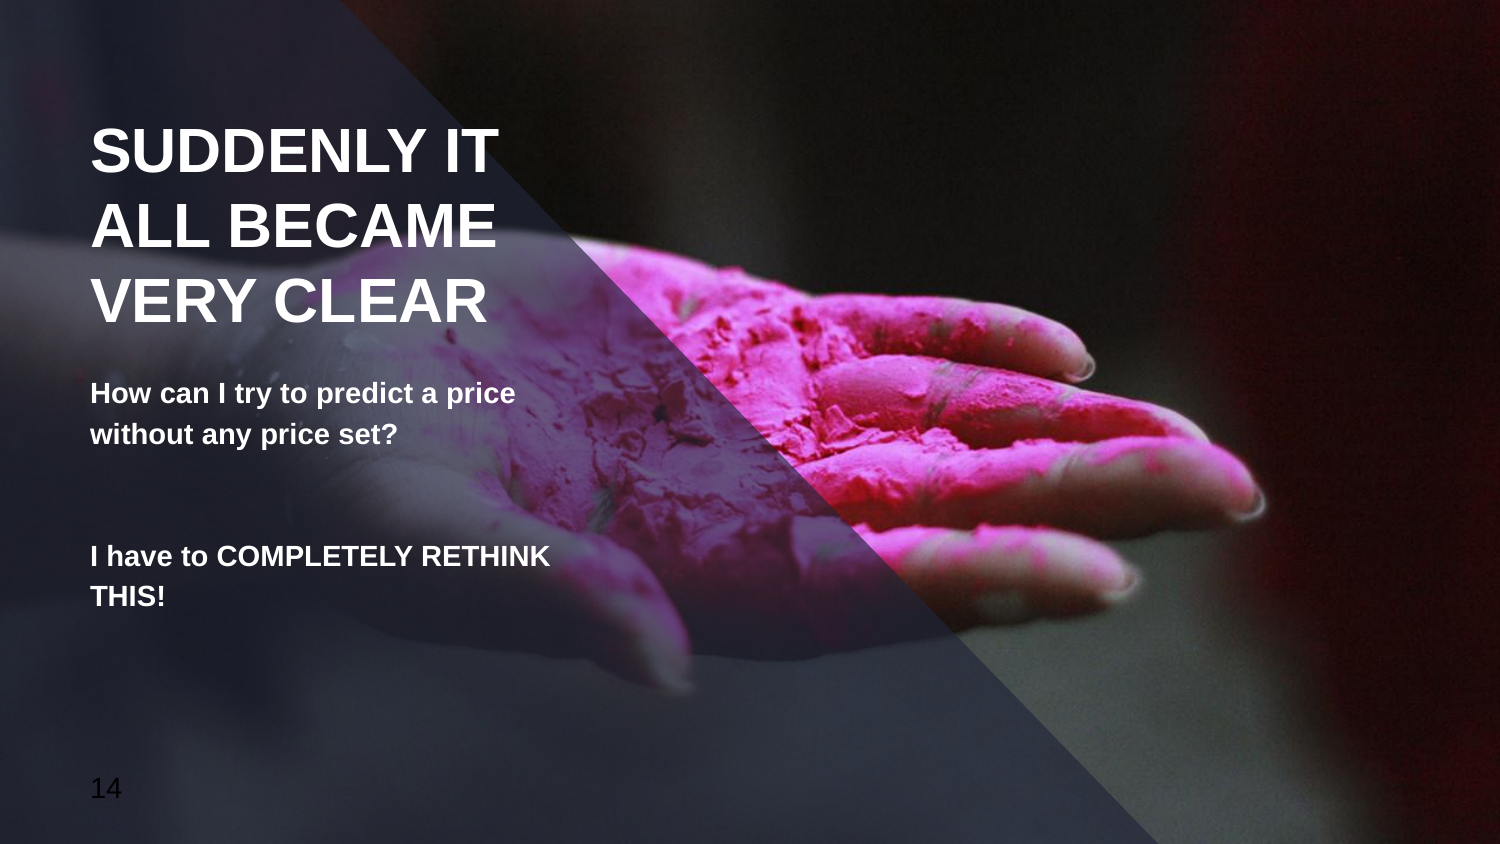

SUDDENLY IT ALL BECAME VERY CLEAR
How can I try to predict a price without any price set?

I have to COMPLETELY RETHINK THIS!
14